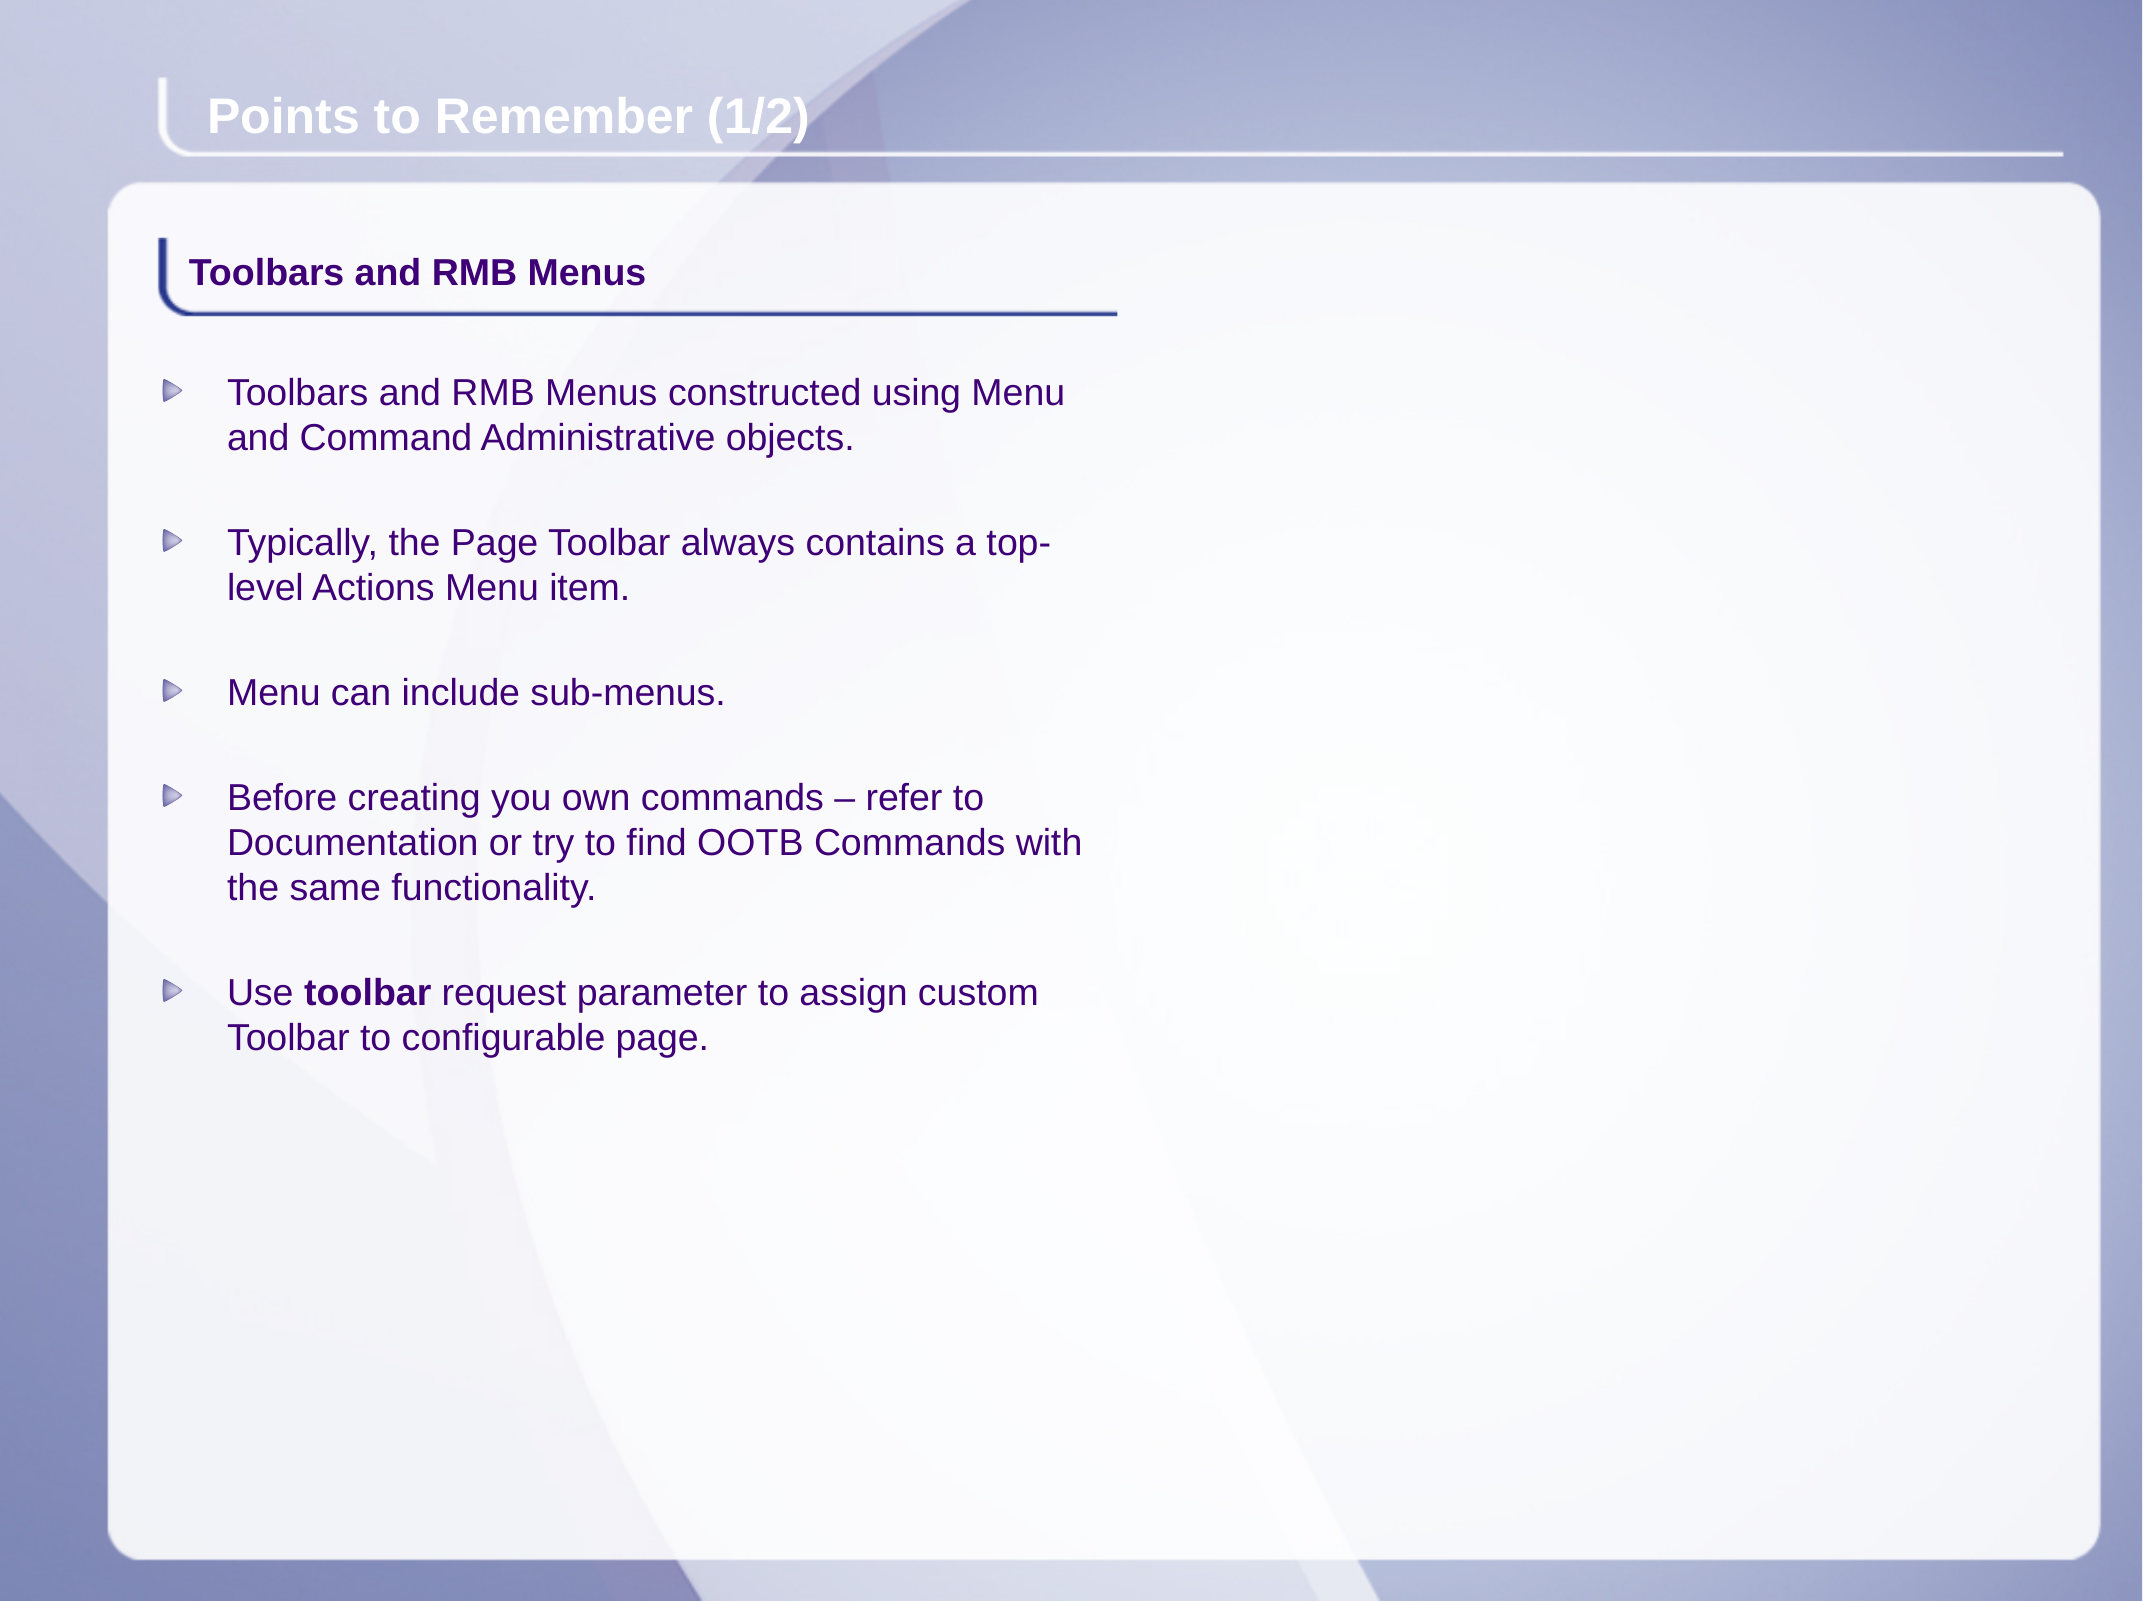

# Points to Remember (1/2)
Toolbars and RMB Menus
Toolbars and RMB Menus constructed using Menu and Command Administrative objects.

Typically, the Page Toolbar always contains a top-level Actions Menu item.

Menu can include sub-menus.

Before creating you own commands – refer to Documentation or try to find OOTB Commands with the same functionality.

Use toolbar request parameter to assign custom Toolbar to configurable page.